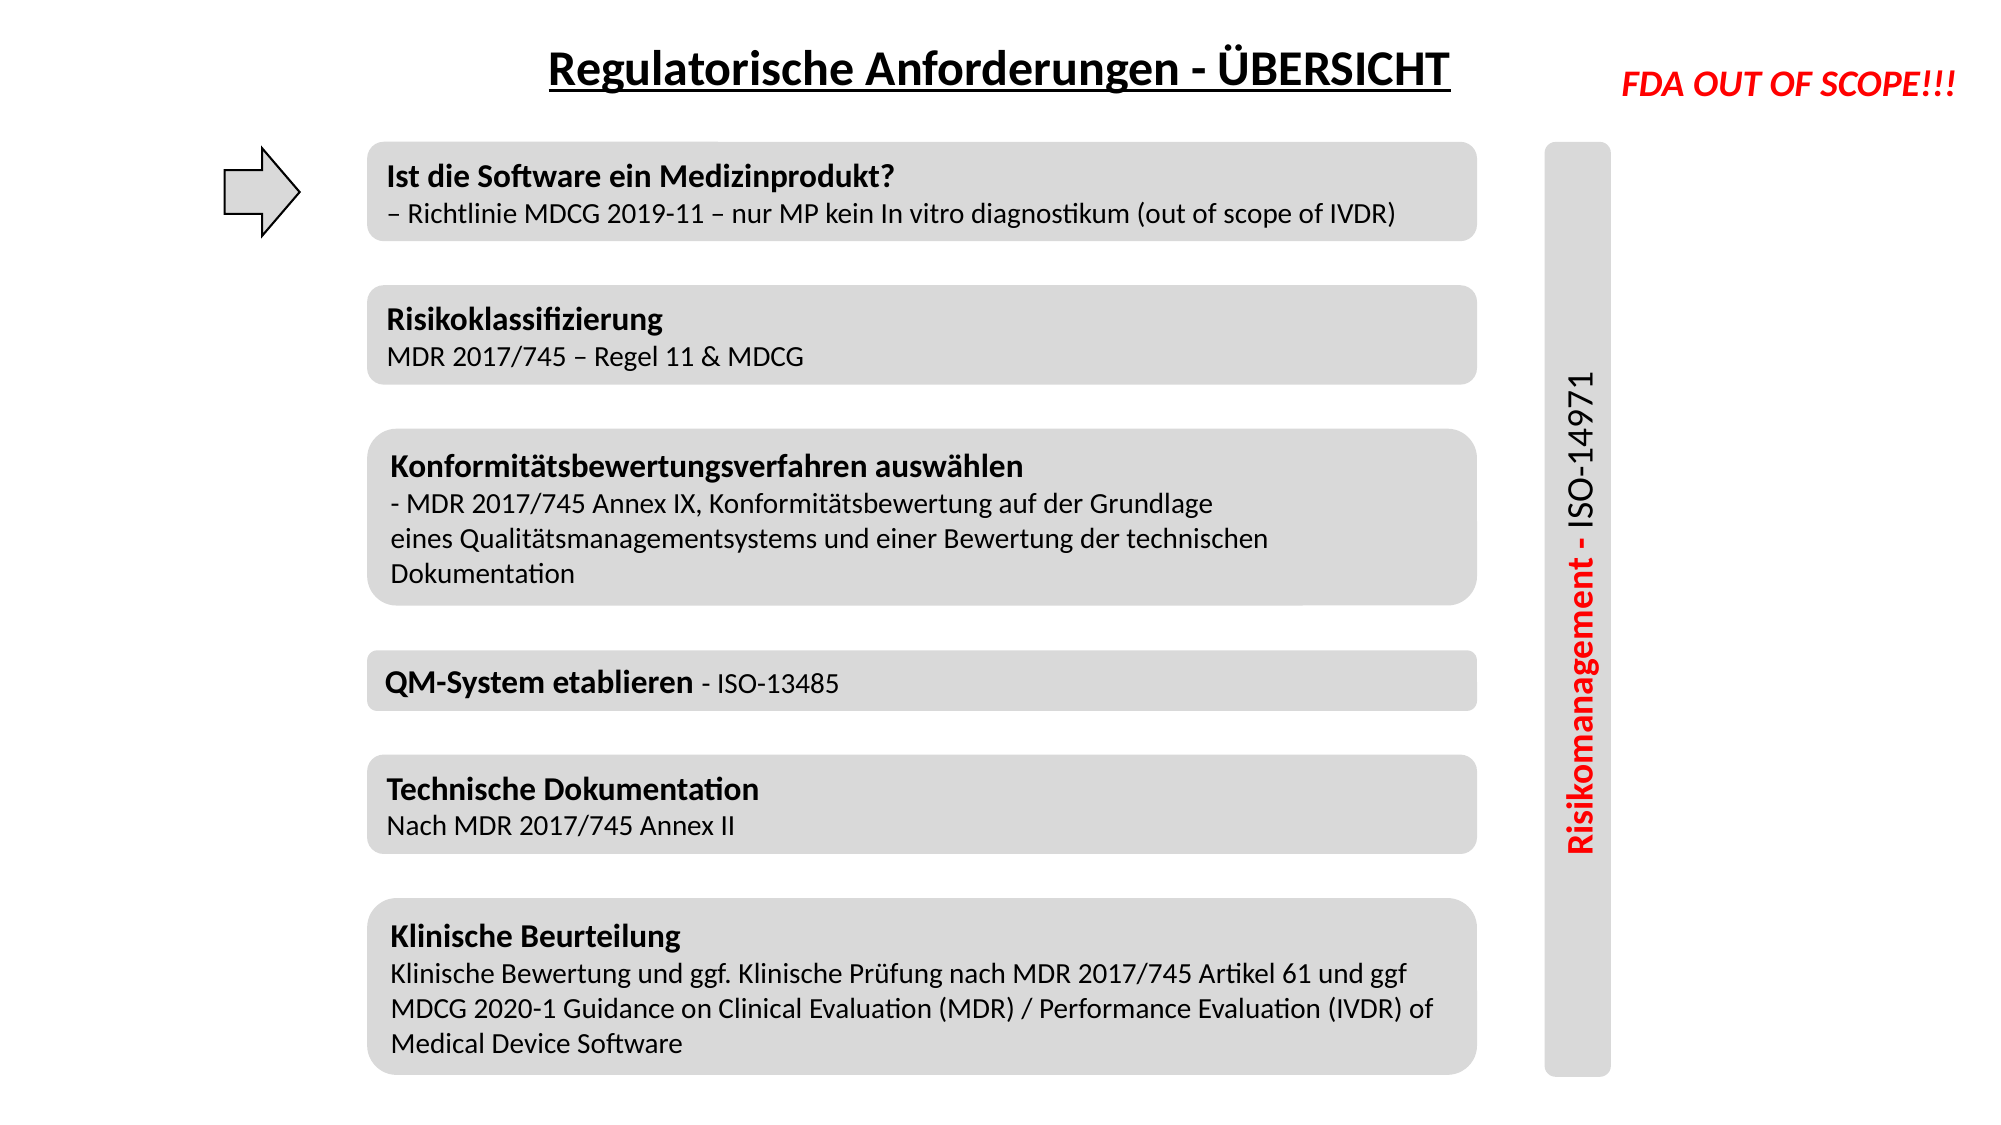

Regulatorische Anforderungen - ÜBERSICHT
FDA OUT OF SCOPE!!!
Ist die Software ein Medizinprodukt?
– Richtlinie MDCG 2019-11 – nur MP kein In vitro diagnostikum (out of scope of IVDR)

Risikoklassifizierung
MDR 2017/745 – Regel 11 & MDCG
Konformitätsbewertungsverfahren auswählen
- MDR 2017/745 Annex IX, Konformitätsbewertung auf der Grundlage eines Qualitätsmanagementsystems und einer Bewertung der technischen Dokumentation
Risikomanagement - ISO-14971
QM-System etablieren - ISO-13485
Technische Dokumentation
Nach MDR 2017/745 Annex II
Klinische Beurteilung
Klinische Bewertung und ggf. Klinische Prüfung nach MDR 2017/745 Artikel 61 und ggf MDCG 2020-1 Guidance on Clinical Evaluation (MDR) / Performance Evaluation (IVDR) of Medical Device Software